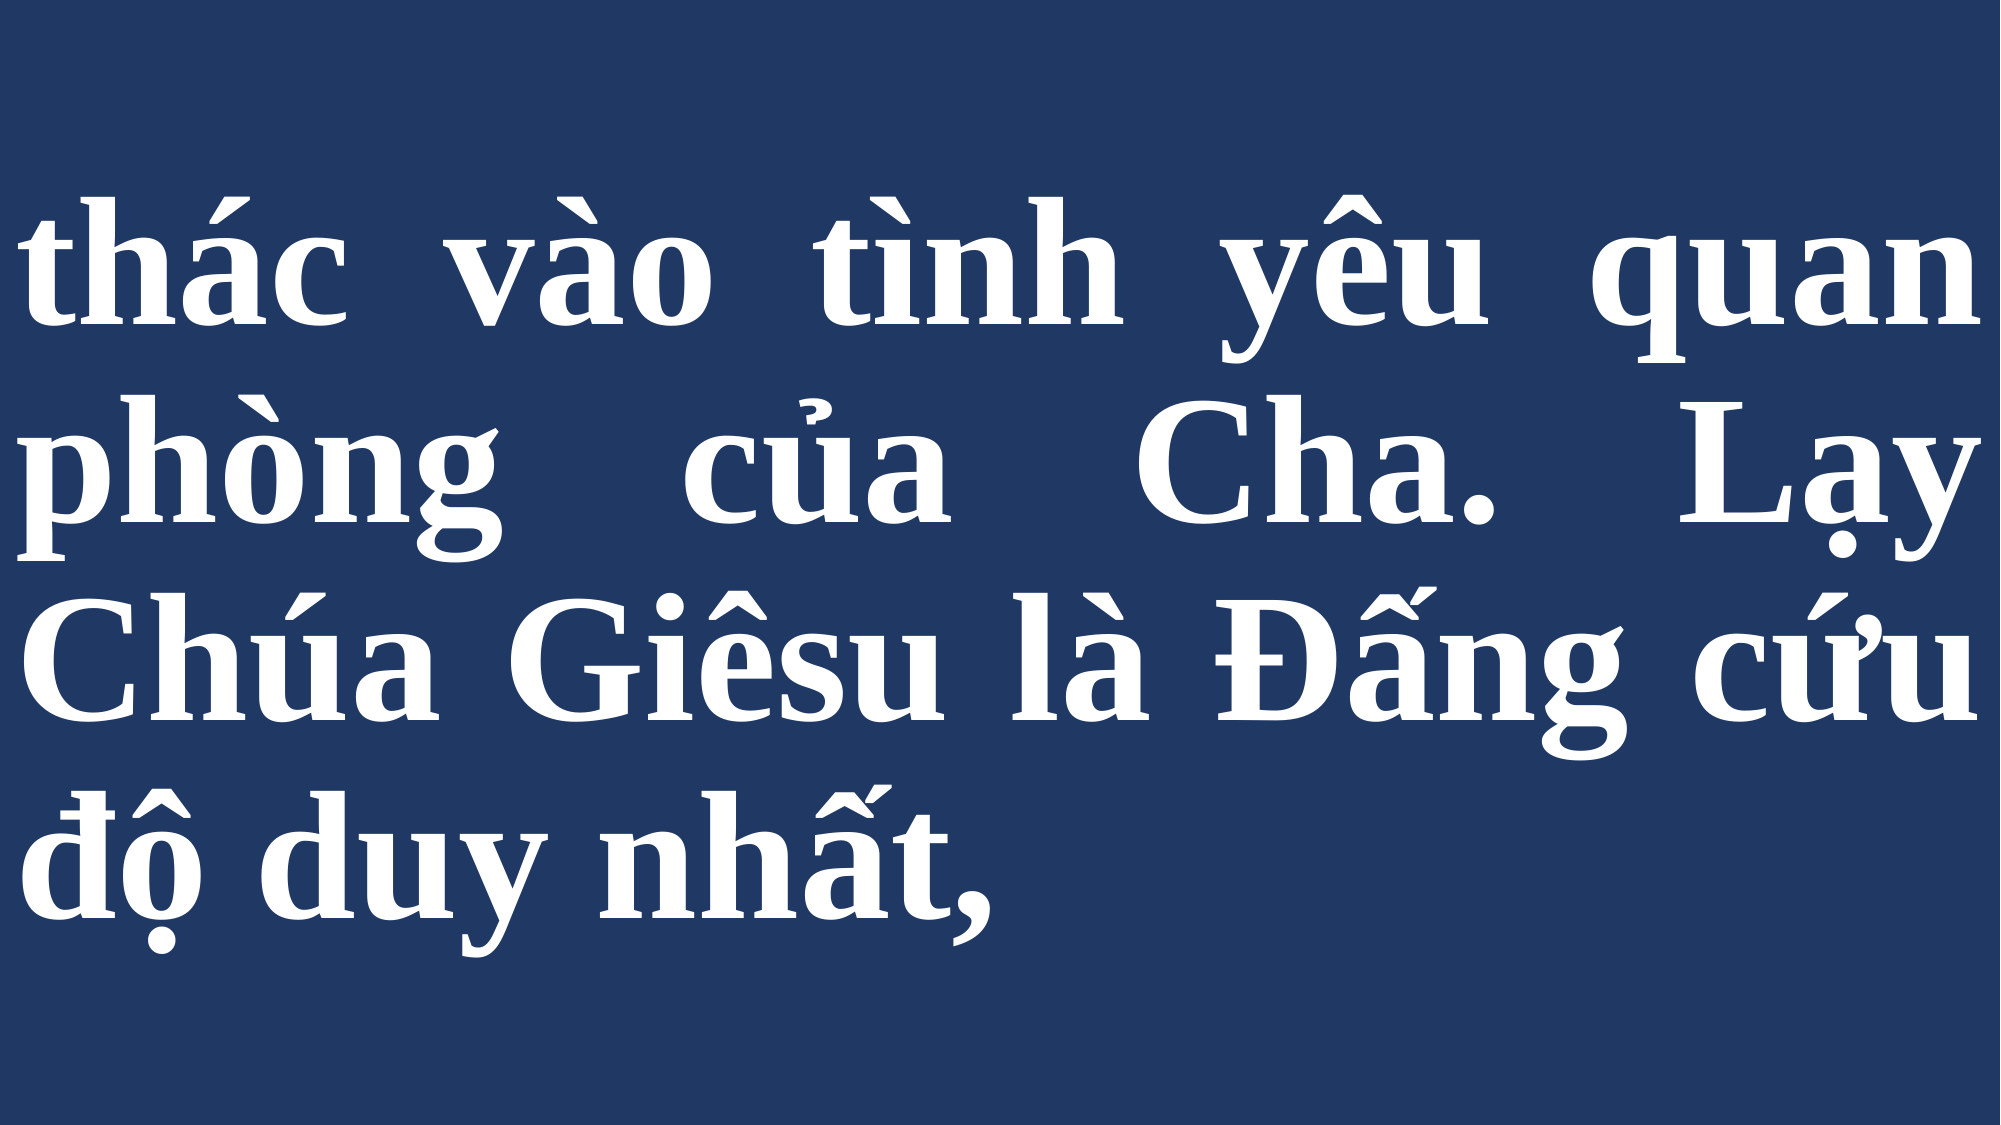

# thác vào tình yêu quan phòng của Cha. Lạy Chúa Giêsu là Đấng cứu độ duy nhất,